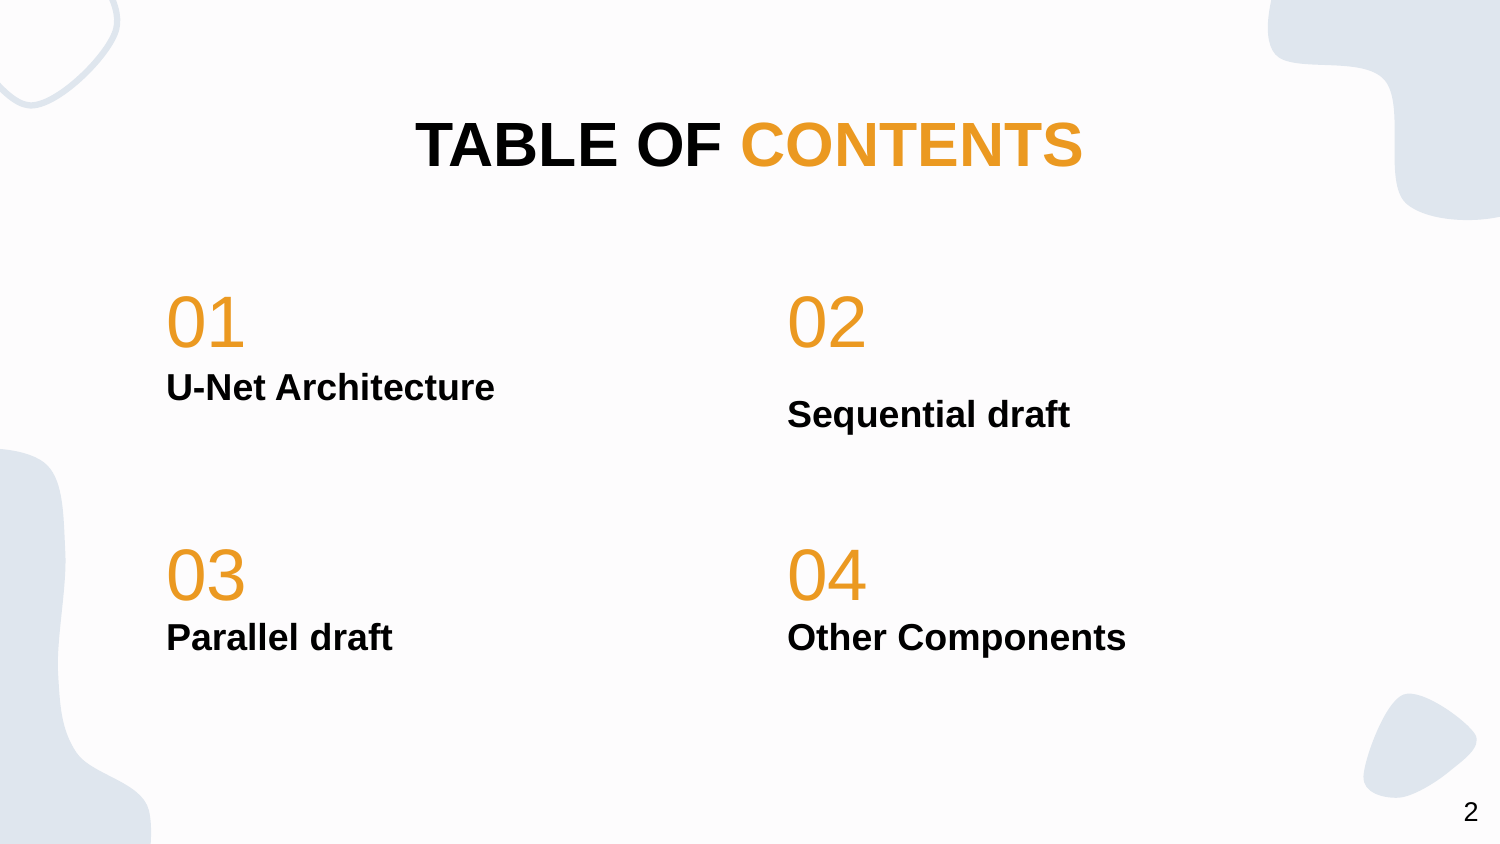

TABLE OF CONTENTS
01
02
Sequential draft
# U-Net Architecture
03
04
Parallel draft
Other Components
2